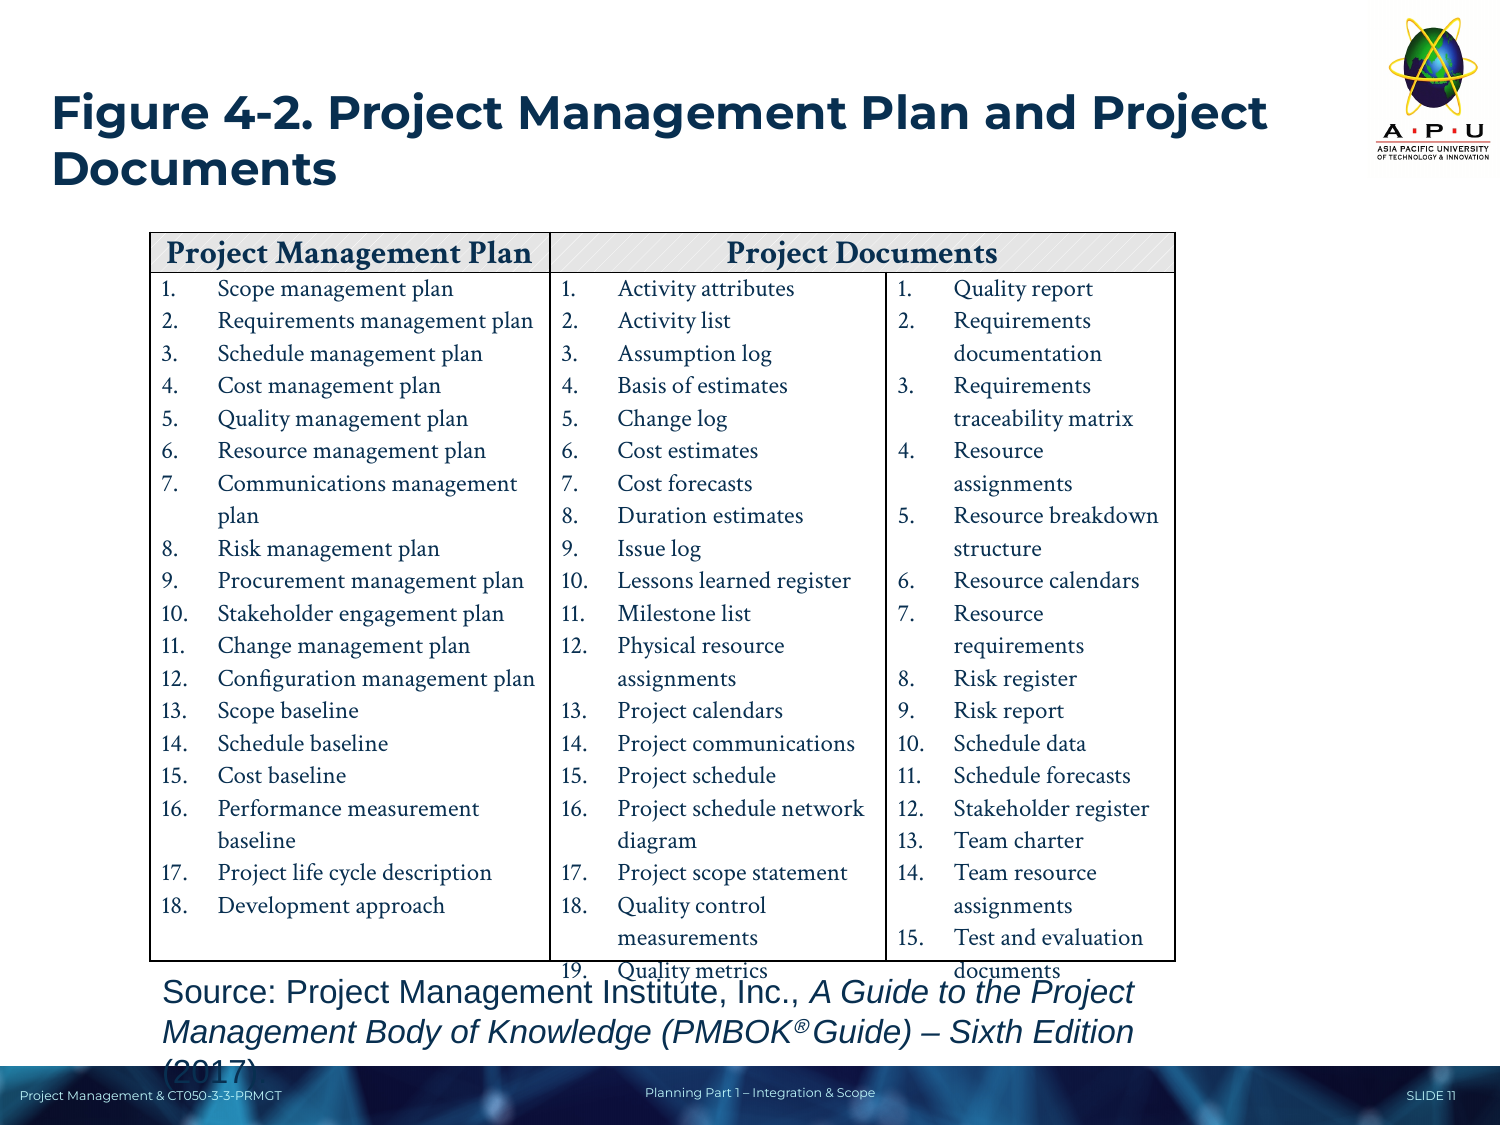

# Figure 4-2. Project Management Plan and Project Documents
| Project Management Plan | Project Documents |  |
| --- | --- | --- |
| Scope management plan Requirements management plan Schedule management plan Cost management plan Quality management plan Resource management plan Communications management plan Risk management plan Procurement management plan Stakeholder engagement plan Change management plan Configuration management plan Scope baseline Schedule baseline Cost baseline Performance measurement baseline Project life cycle description Development approach | Activity attributes Activity list Assumption log Basis of estimates Change log Cost estimates Cost forecasts Duration estimates Issue log Lessons learned register Milestone list Physical resource assignments Project calendars Project communications Project schedule Project schedule network diagram Project scope statement Quality control measurements Quality metrics | Quality report Requirements documentation Requirements traceability matrix Resource assignments Resource breakdown structure Resource calendars Resource requirements Risk register Risk report Schedule data Schedule forecasts Stakeholder register Team charter Team resource assignments Test and evaluation documents |
Source: Project Management Institute, Inc., A Guide to the Project Management Body of Knowledge (PMBOK® Guide) – Sixth Edition (2017).